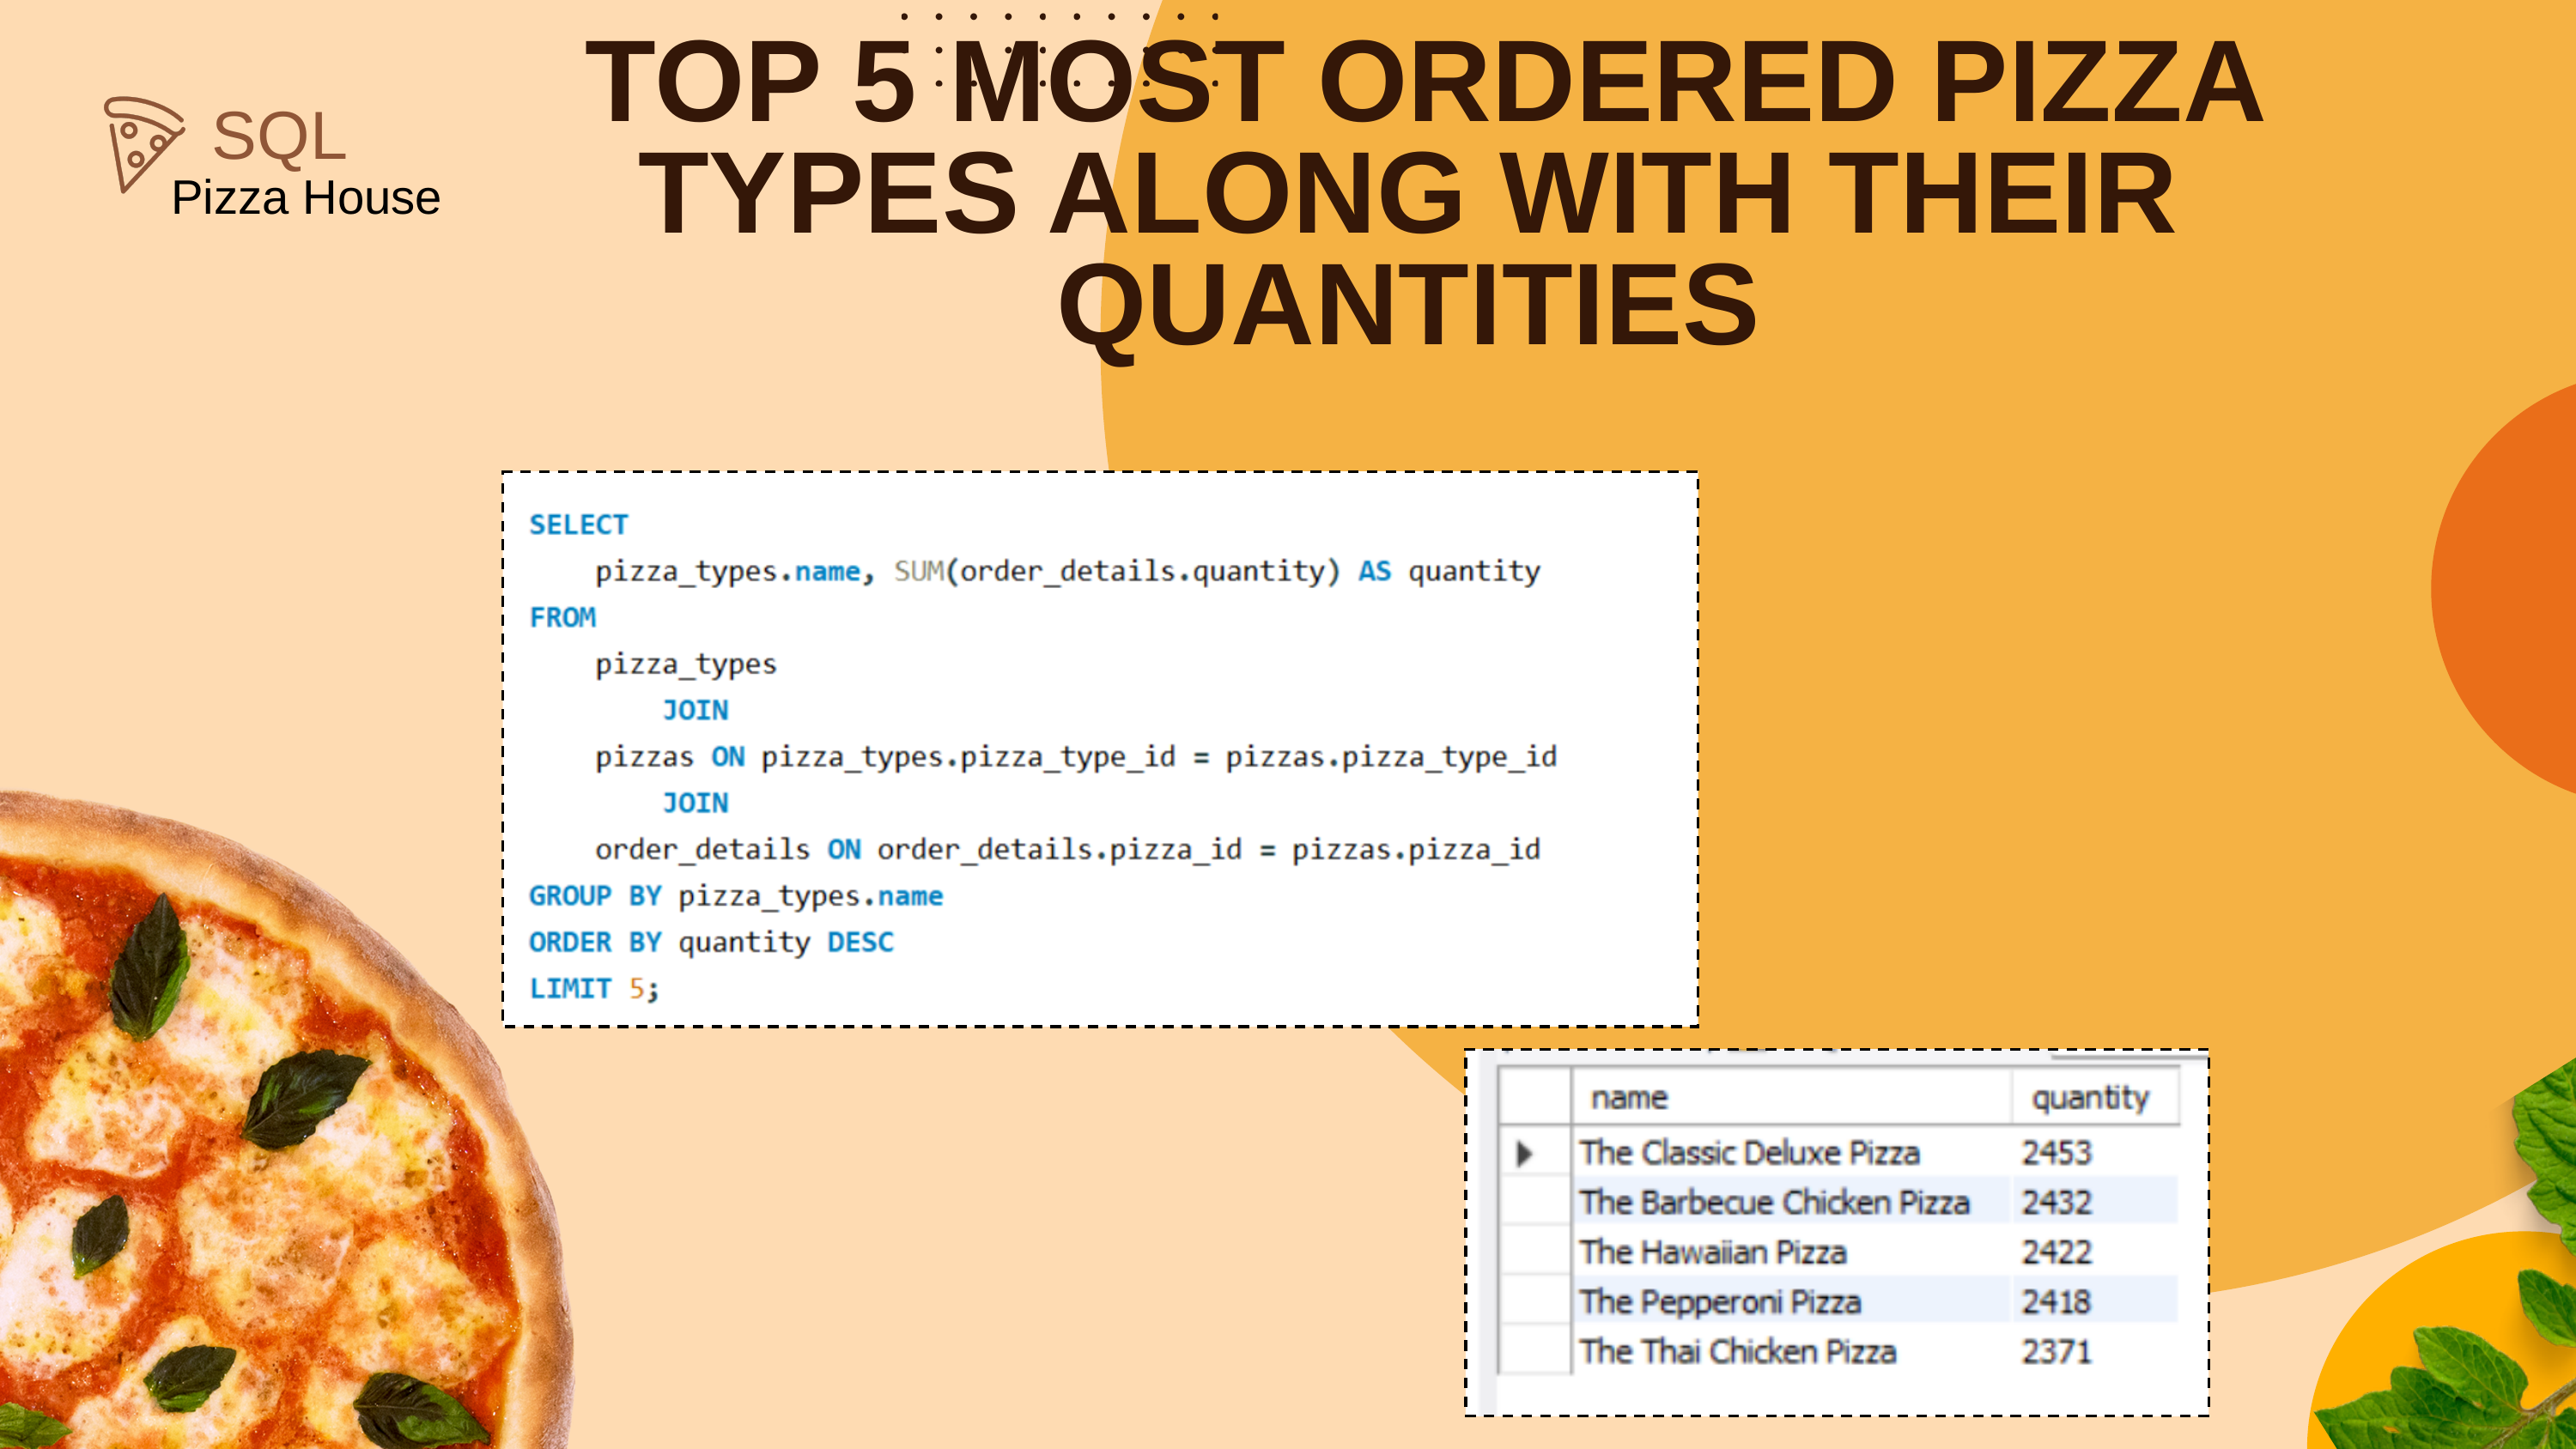

TOP 5 MOST ORDERED PIZZA TYPES ALONG WITH THEIR QUANTITIES

SQL
Pizza House